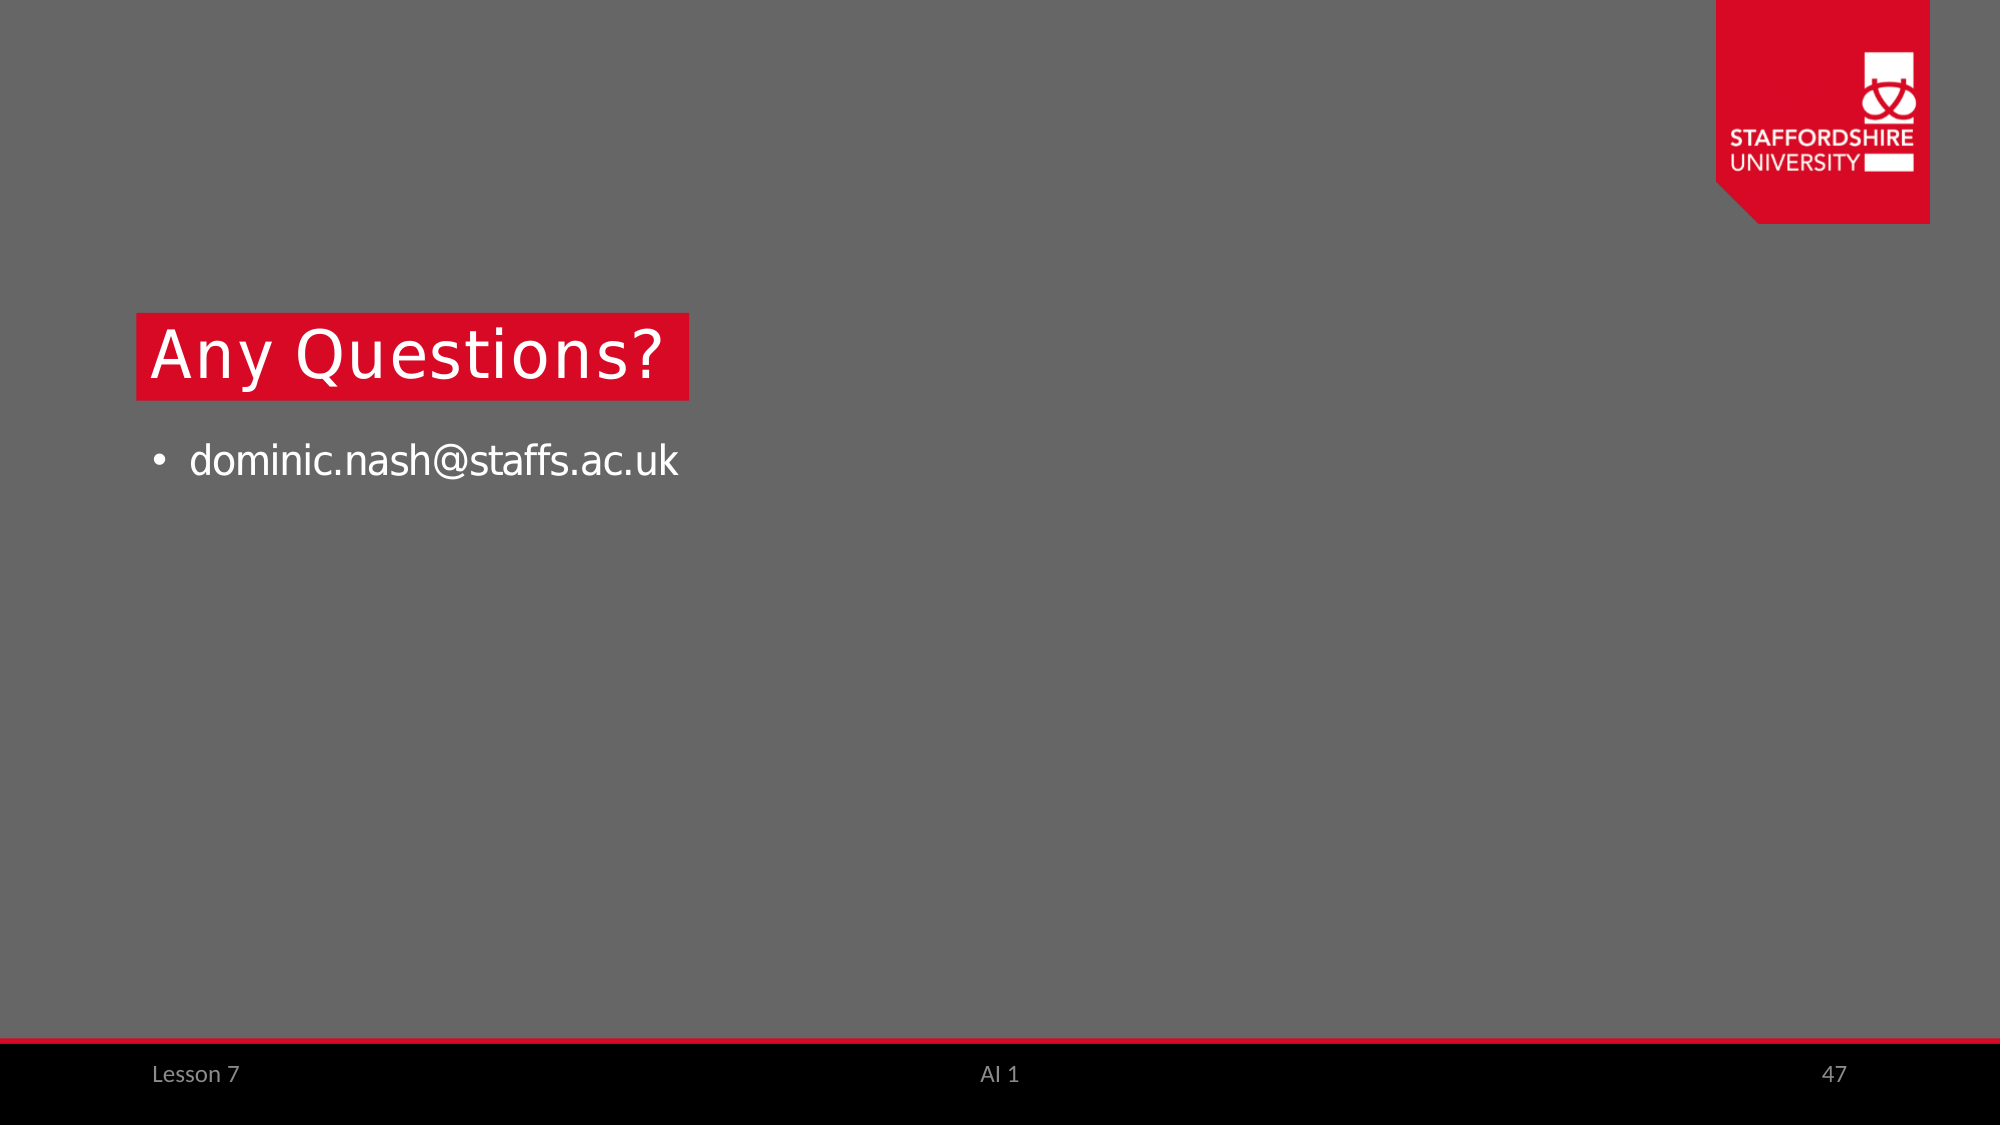

# Any Questions?
dominic.nash@staffs.ac.uk
Lesson 7
AI 1
47